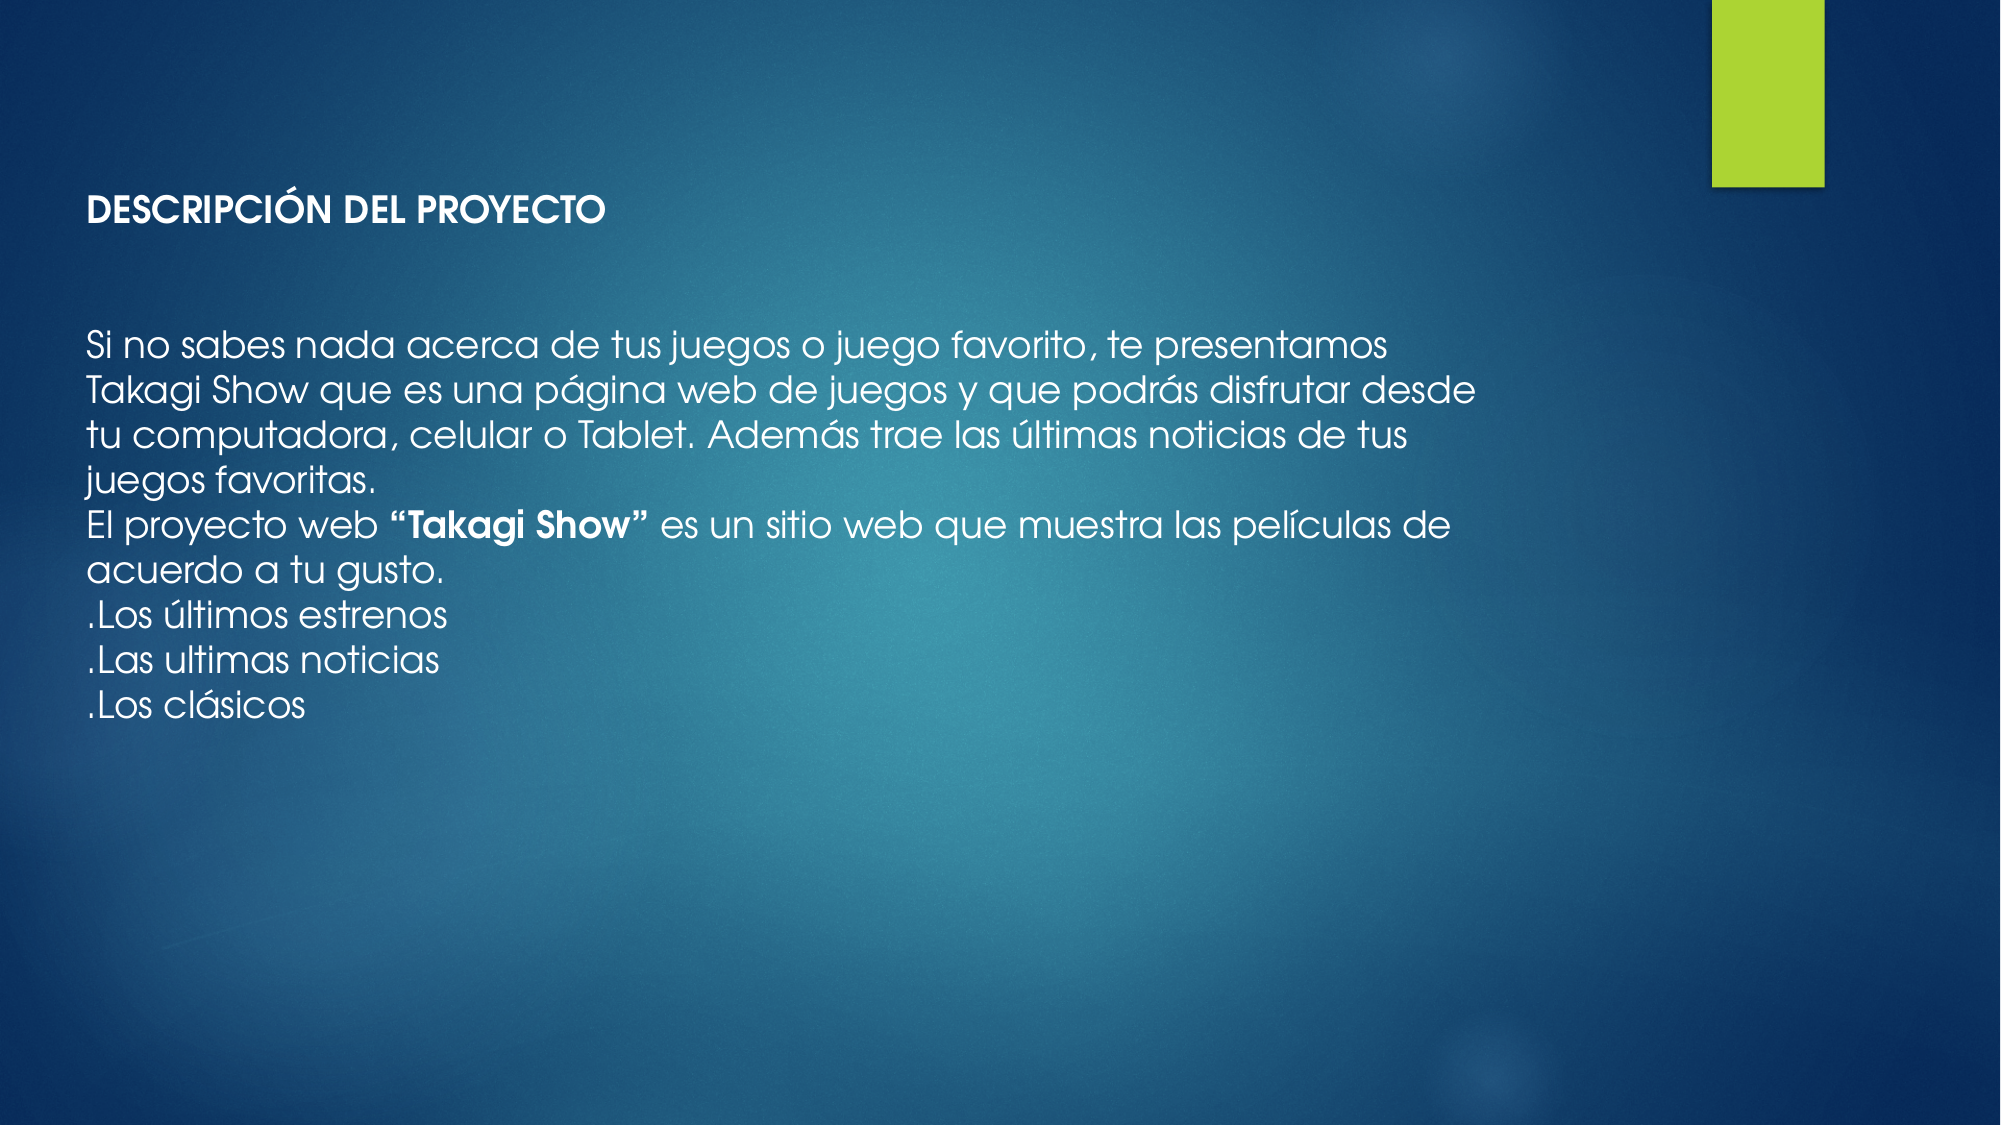

DESCRIPCIÓN DEL PROYECTO

Si no sabes nada acerca de tus juegos o juego favorito, te presentamos Takagi Show que es una página web de juegos y que podrás disfrutar desde tu computadora, celular o Tablet. Además trae las últimas noticias de tus juegos favoritas.
El proyecto web “Takagi Show” es un sitio web que muestra las películas de acuerdo a tu gusto.
.Los últimos estrenos
.Las ultimas noticias
.Los clásicos